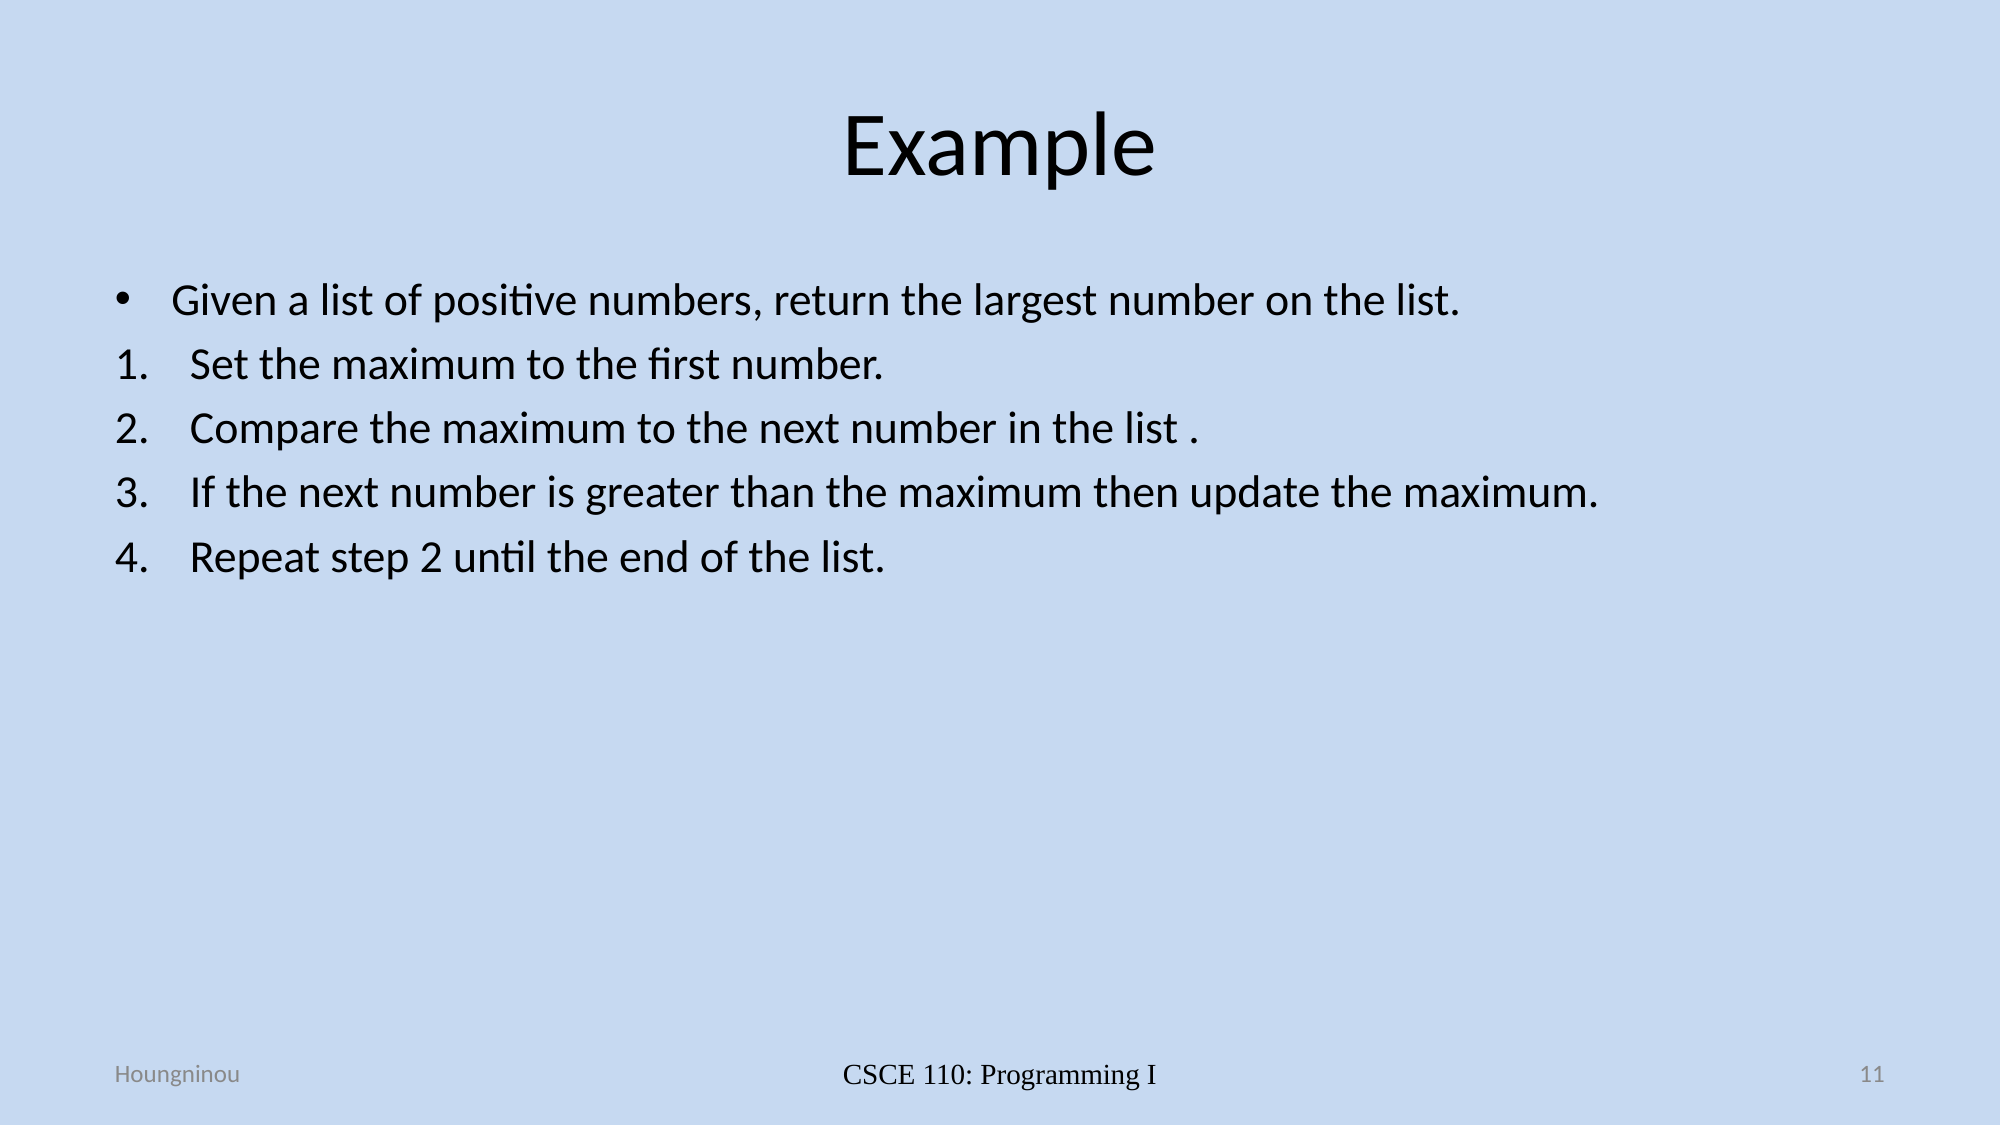

# Example
Given a list of positive numbers, return the largest number on the list.
Set the maximum to the first number.
Compare the maximum to the next number in the list .
If the next number is greater than the maximum then update the maximum.
Repeat step 2 until the end of the list.

Houngninou
CSCE 110: Programming I
11